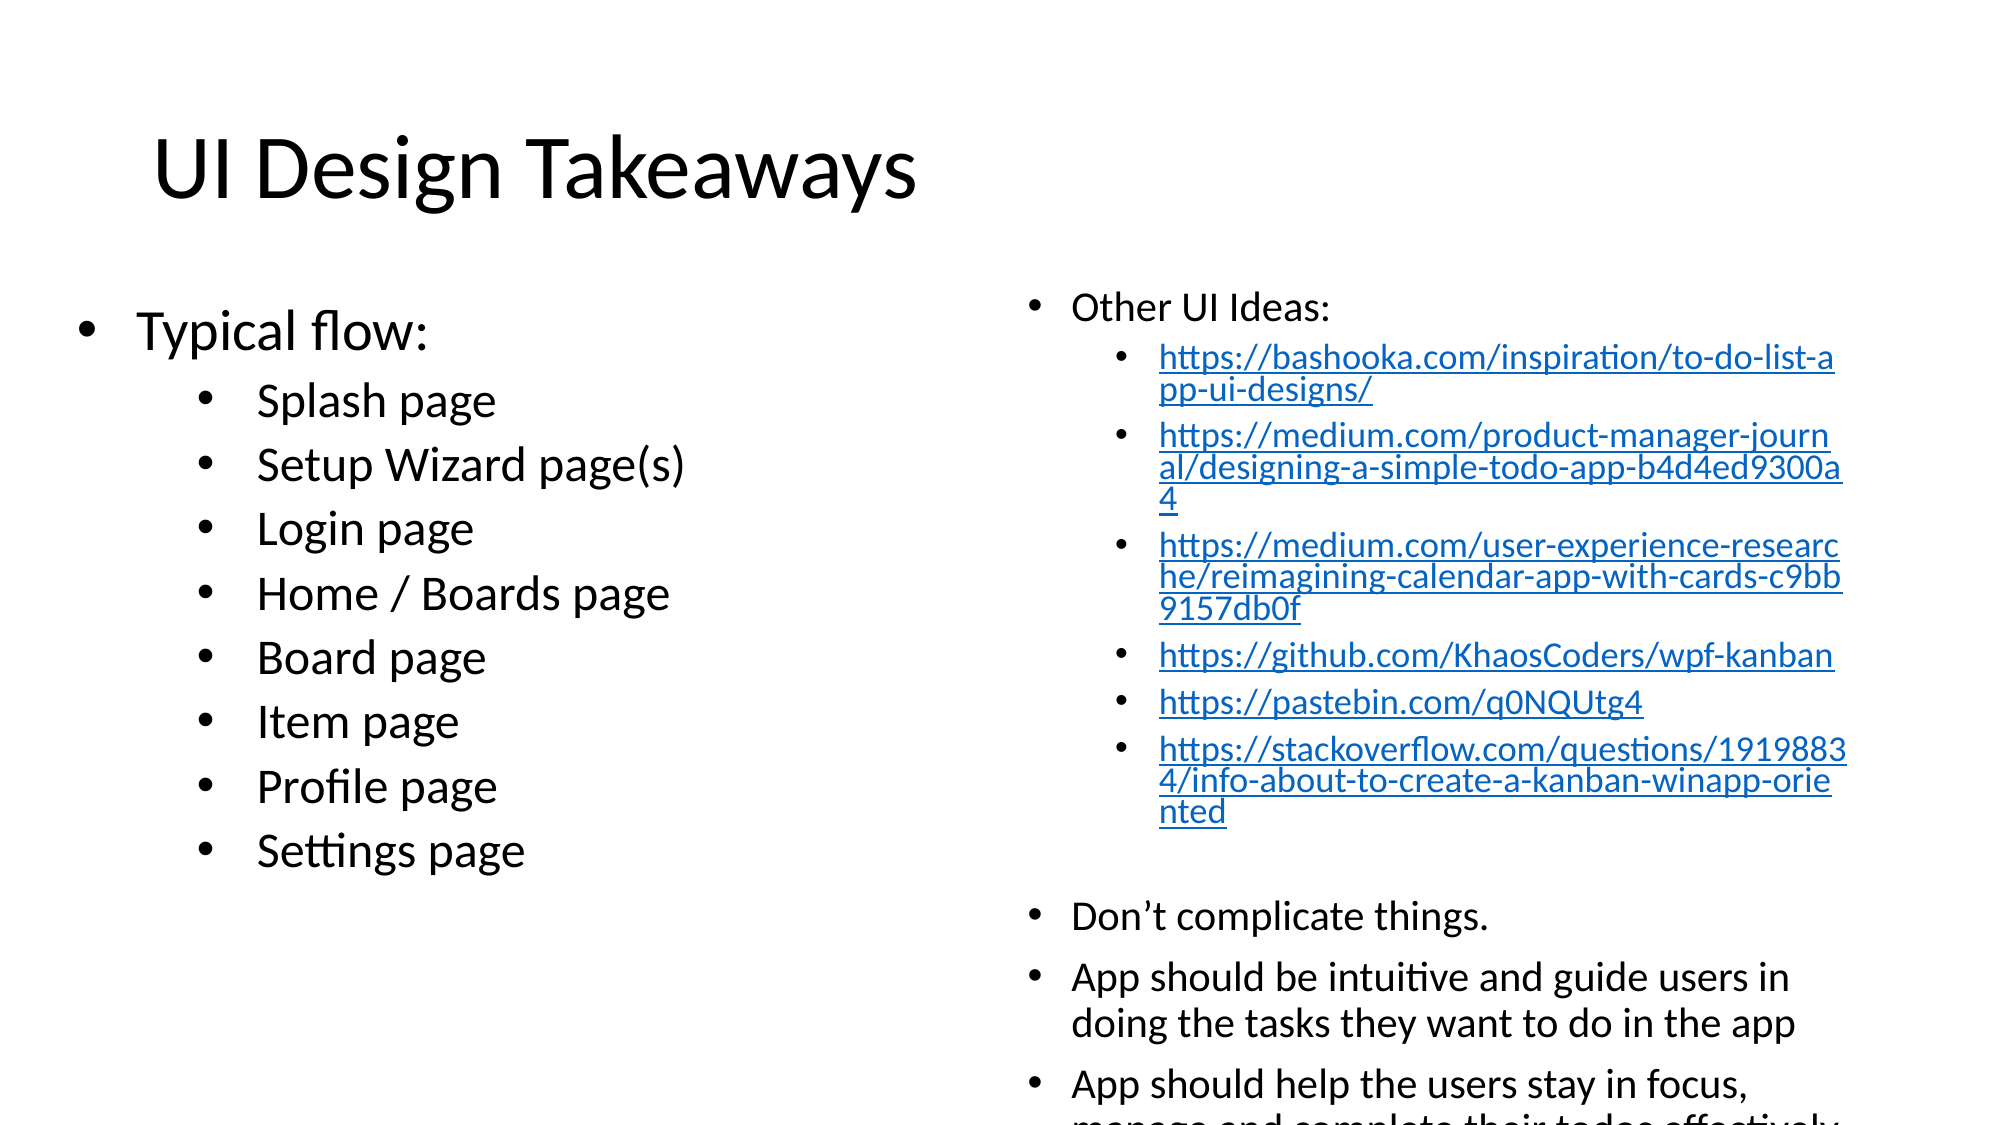

# UI Design Takeaways
Other UI Ideas:
https://bashooka.com/inspiration/to-do-list-app-ui-designs/
https://medium.com/product-manager-journal/designing-a-simple-todo-app-b4d4ed9300a4
https://medium.com/user-experience-researche/reimagining-calendar-app-with-cards-c9bb9157db0f
https://github.com/KhaosCoders/wpf-kanban
https://pastebin.com/q0NQUtg4
https://stackoverflow.com/questions/19198834/info-about-to-create-a-kanban-winapp-oriented

Don’t complicate things.
App should be intuitive and guide users in doing the tasks they want to do in the app
App should help the users stay in focus, manage and complete their todos effectively

Typical flow:
Splash page
Setup Wizard page(s)
Login page
Home / Boards page
Board page
Item page
Profile page
Settings page